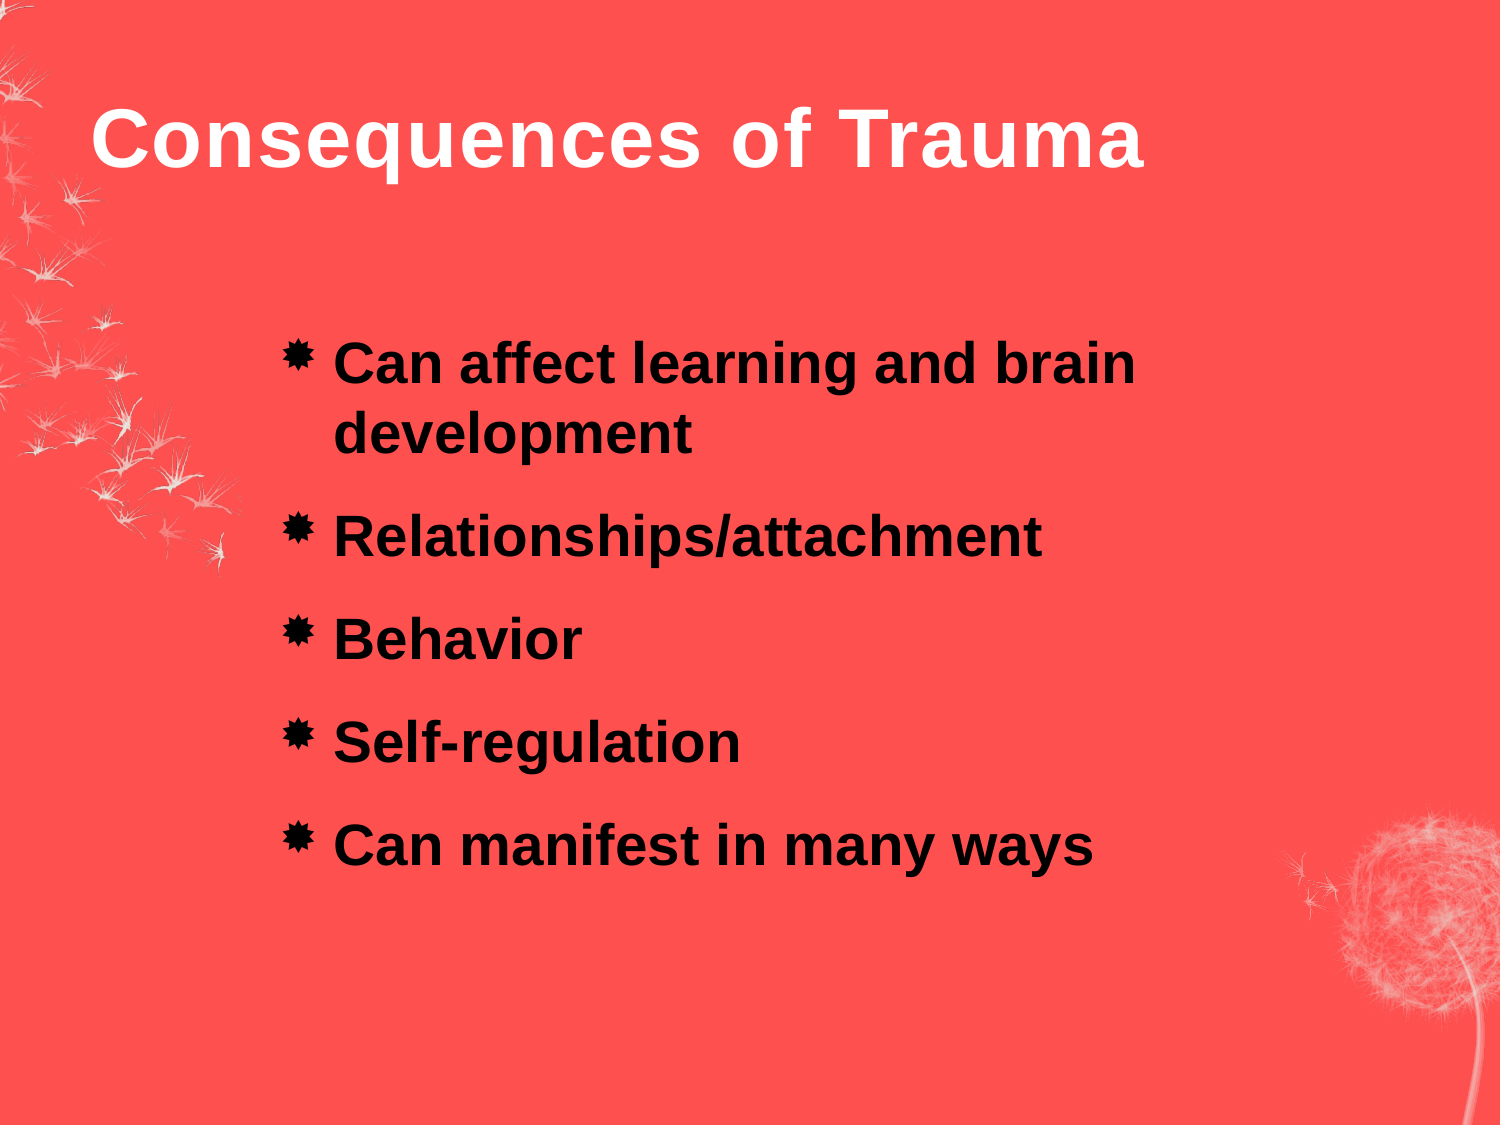

# Consequences of Trauma
Can affect learning and brain development
Relationships/attachment
Behavior
Self-regulation
Can manifest in many ways